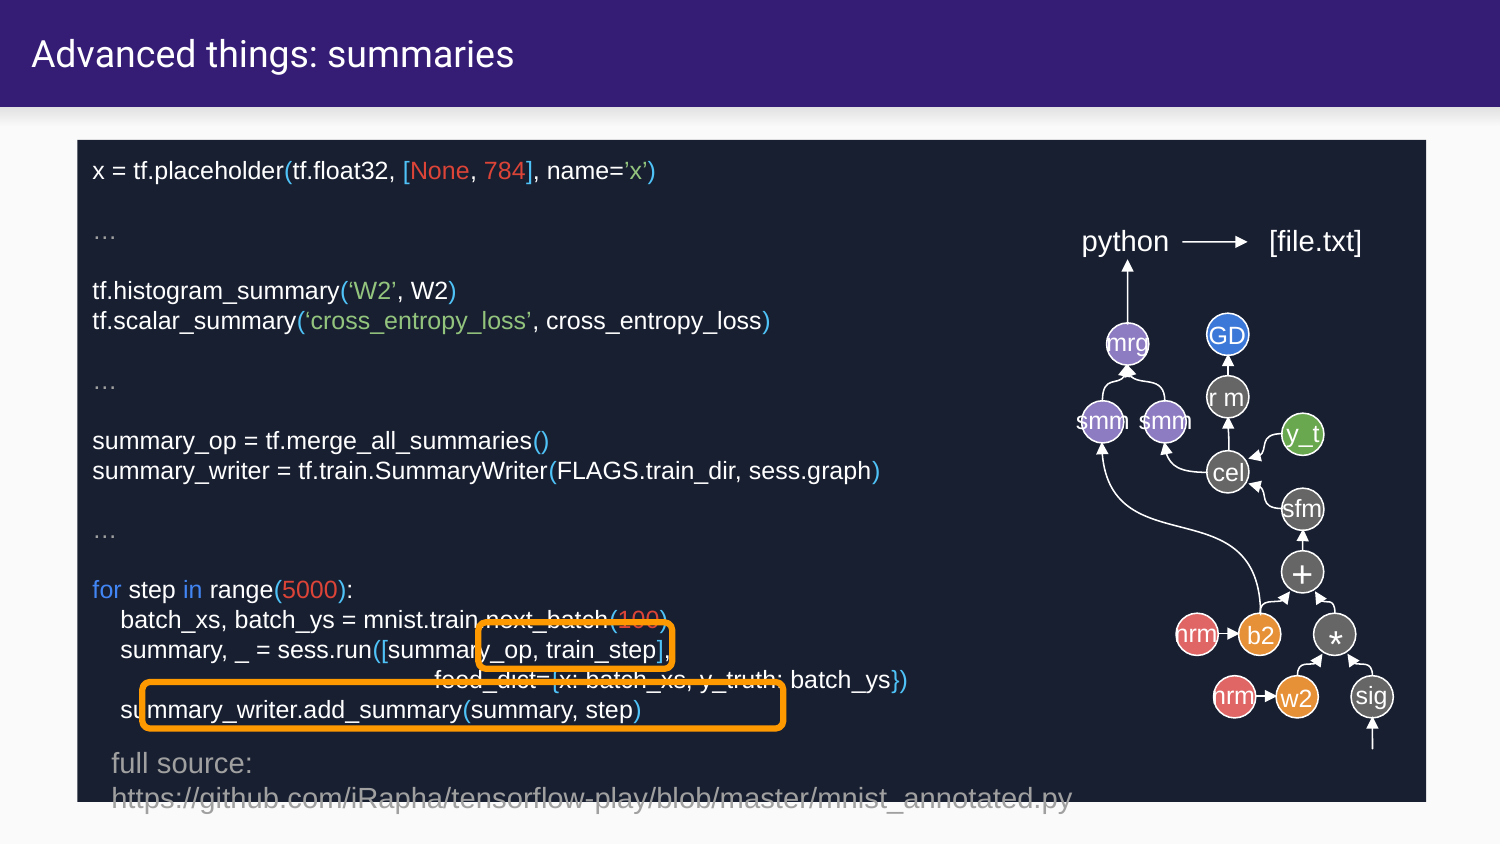

# Advanced things: summaries
x = tf.placeholder(tf.float32, [None, 784], name=’x’)

…

tf.histogram_summary(‘W2’, W2)
tf.scalar_summary(‘cross_entropy_loss’, cross_entropy_loss)

…

summary_op = tf.merge_all_summaries()
summary_writer = tf.train.SummaryWriter(FLAGS.train_dir, sess.graph)

…

for step in range(5000):
    batch_xs, batch_ys = mnist.train.next_batch(100)
    summary, _ = sess.run([summary_op, train_step],
      feed_dict={x: batch_xs, y_truth: batch_ys})
    summary_writer.add_summary(summary, step)
python
[file.txt]

GD

mrg

r m

smm
smm

y_t

cel

sfm

+

nrm
b2
*

nrm
sig

w2

full source: https://github.com/iRapha/tensorflow-play/blob/master/mnist_annotated.py